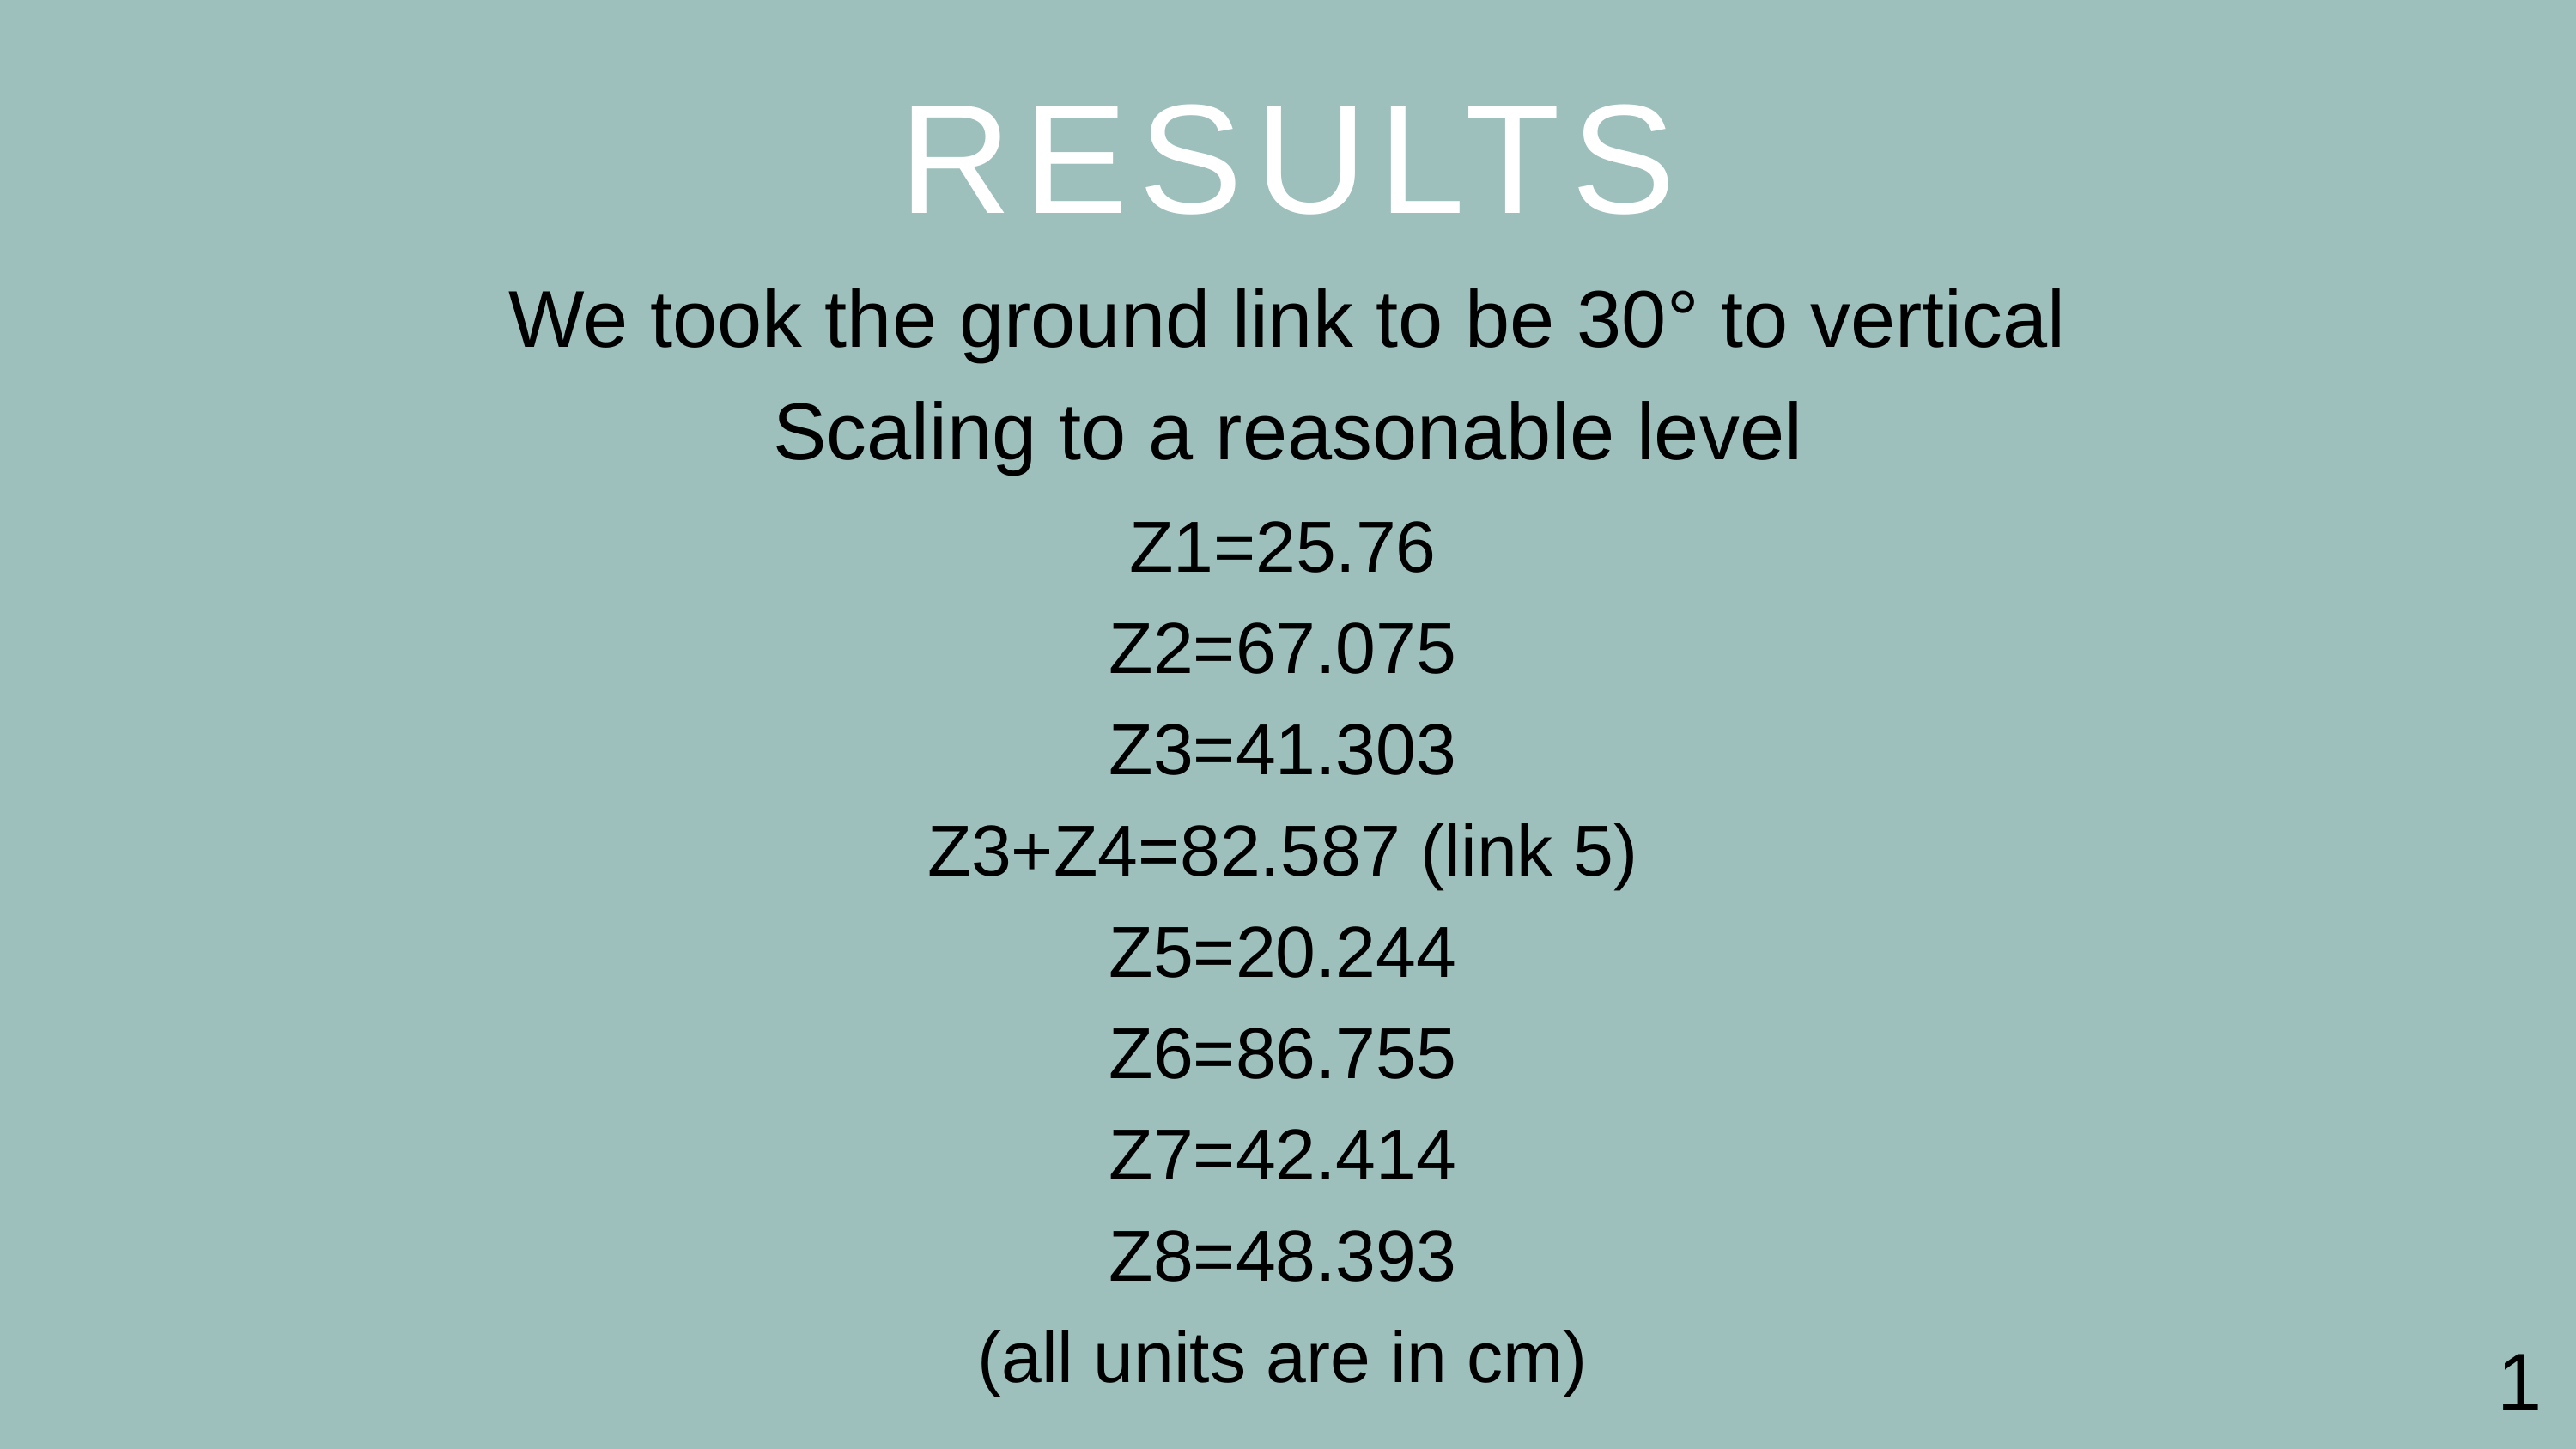

RESULTS
We took the ground link to be 30° to vertical
Scaling to a reasonable level
Z1=25.76
Z2=67.075
Z3=41.303
Z3+Z4=82.587 (link 5)
Z5=20.244
Z6=86.755
Z7=42.414
Z8=48.393
(all units are in cm)
12